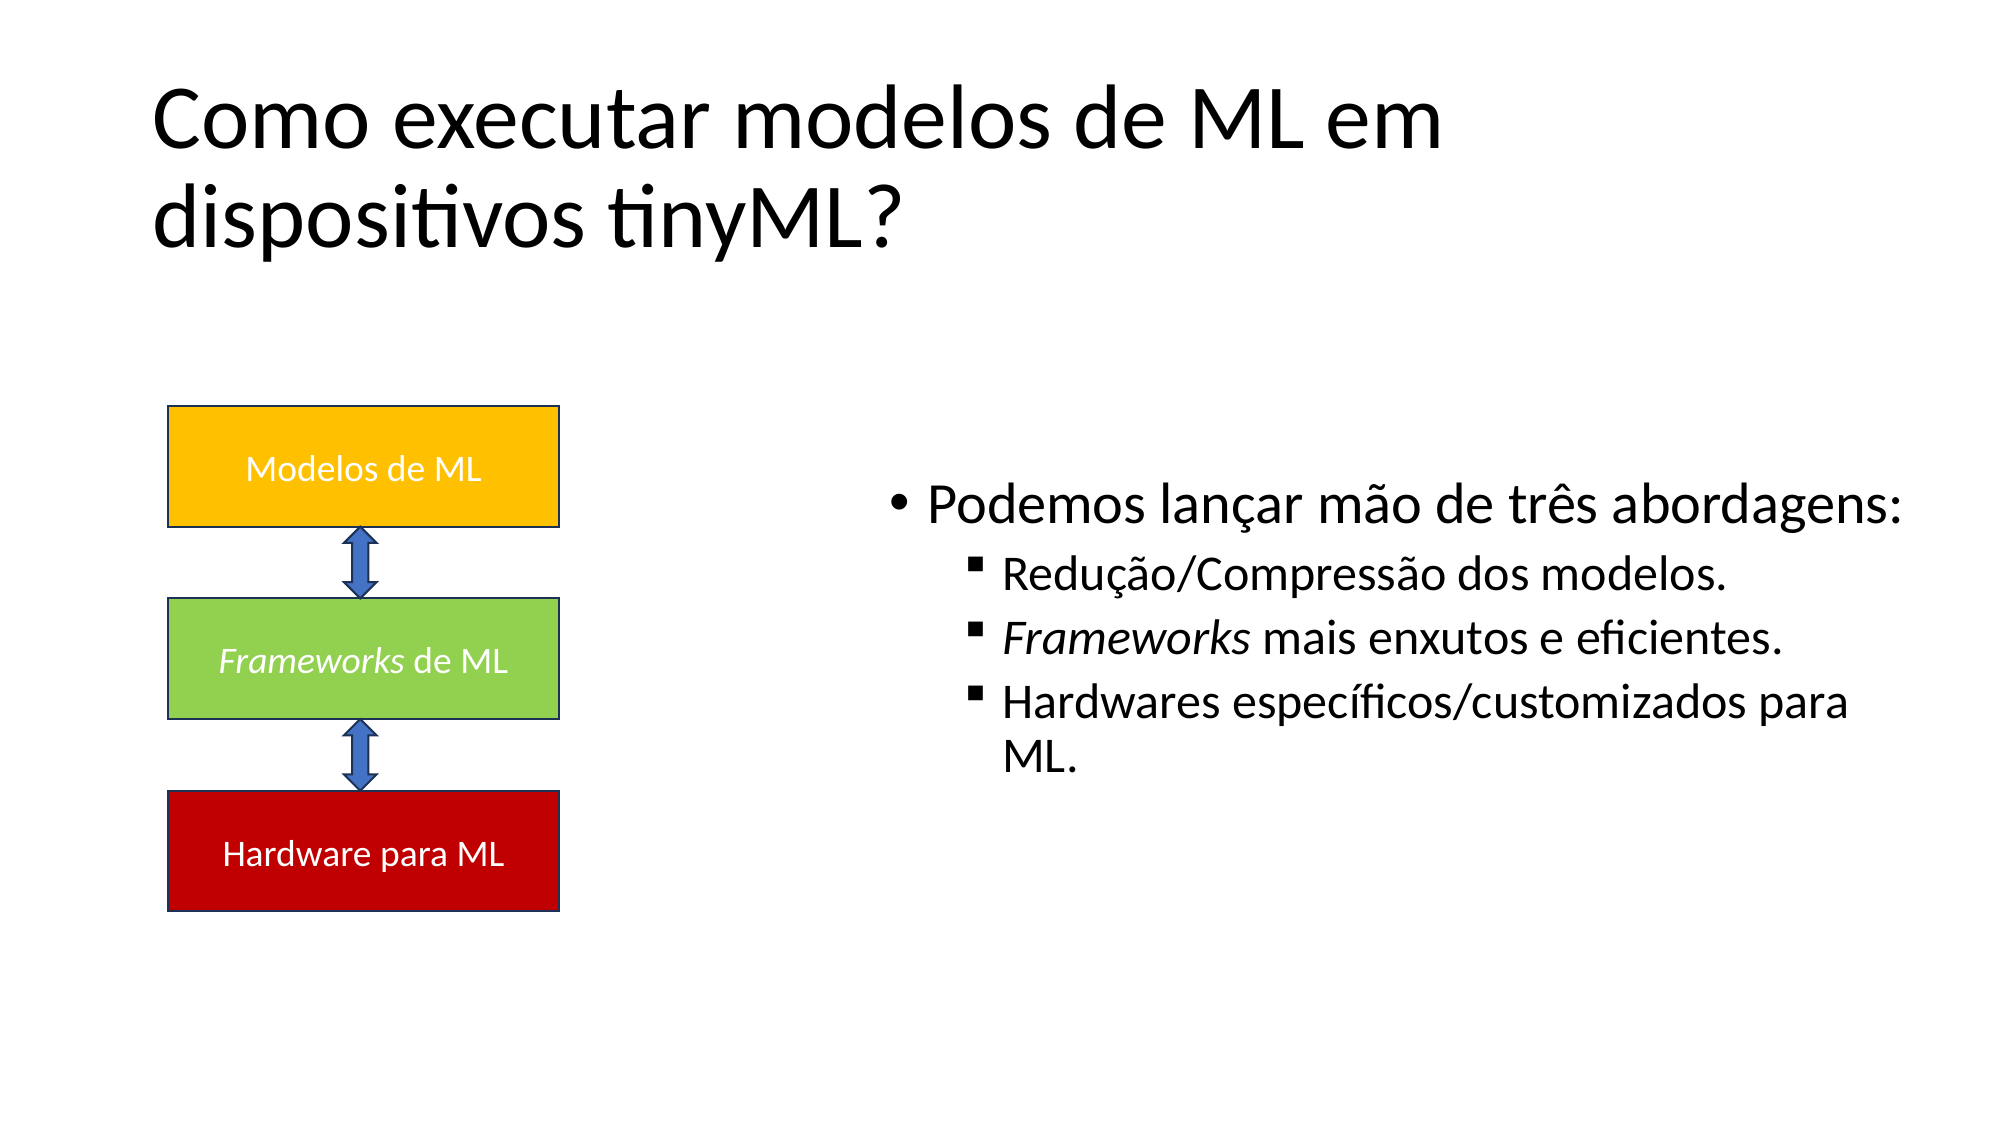

# Como executar modelos de ML em dispositivos tinyML?
Modelos de ML
Podemos lançar mão de três abordagens:
Redução/Compressão dos modelos.
Frameworks mais enxutos e eficientes.
Hardwares específicos/customizados para ML.

Frameworks de ML

Hardware para ML